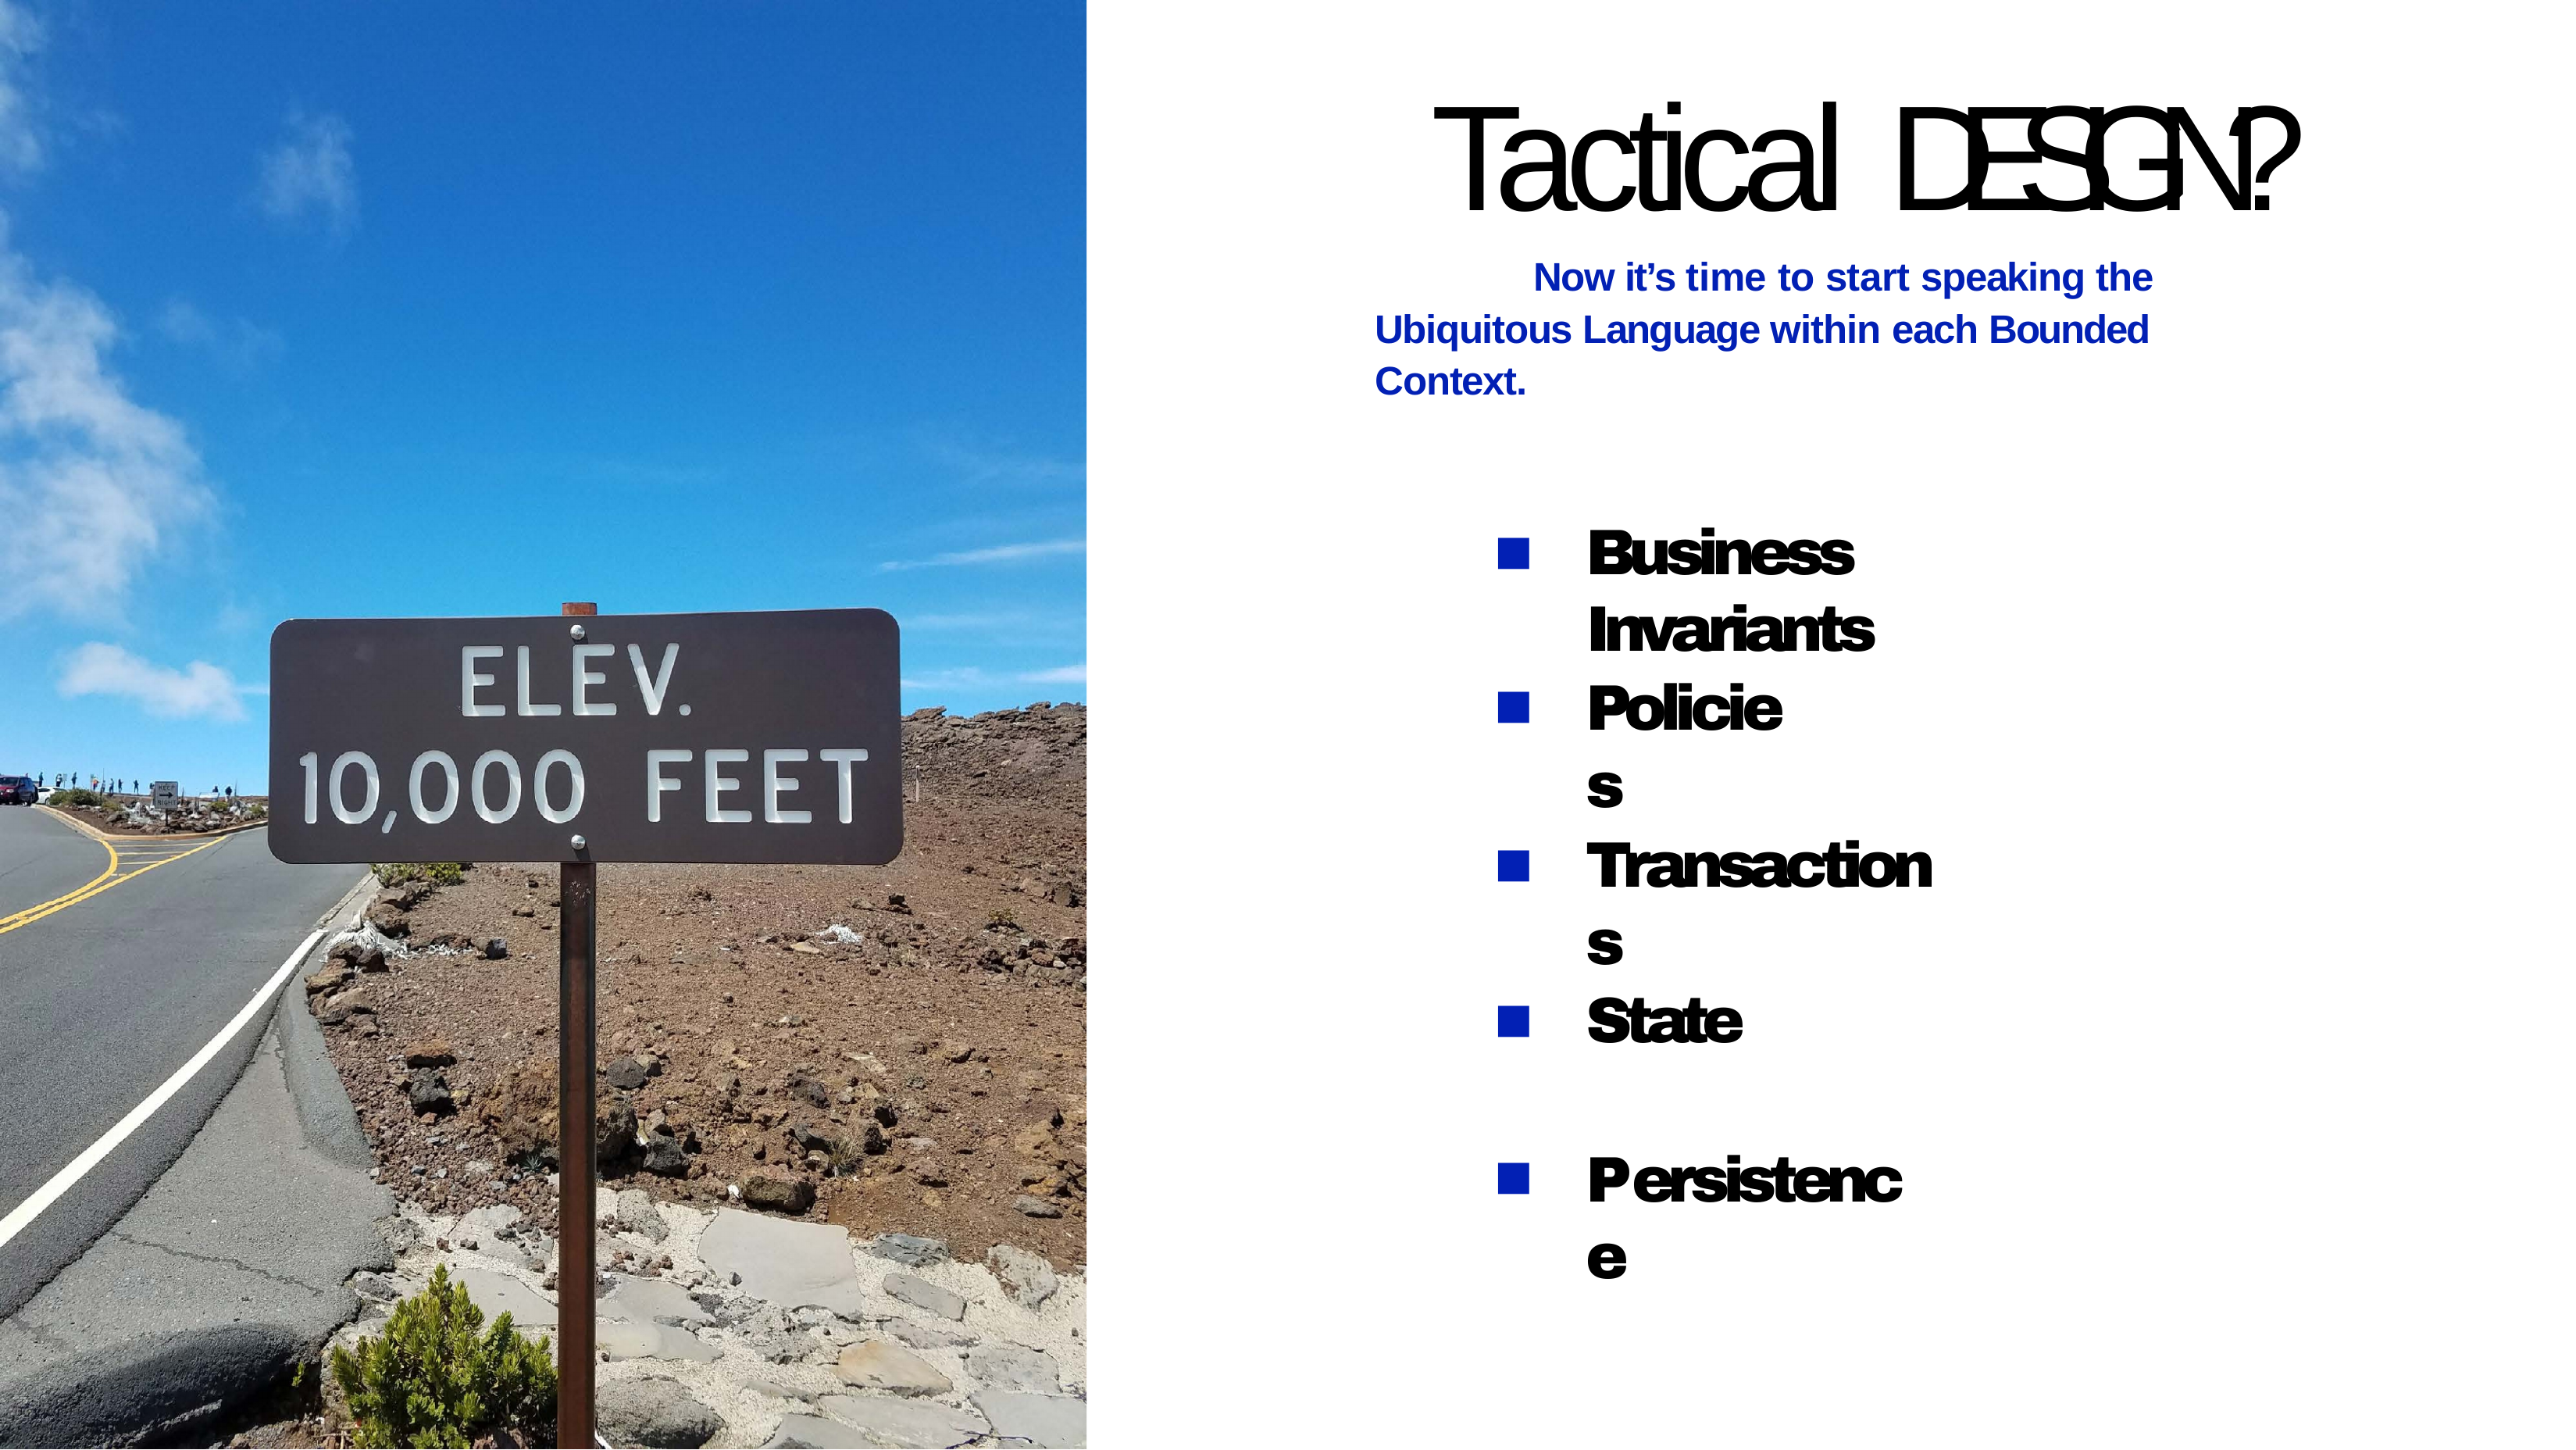

# Tactical DESIGN?
Now it’s time to start speaking the  Ubiquitous Language within each Bounded Context.
■
Business Invariants
Policies
■
Transactions
■
State

Persistence